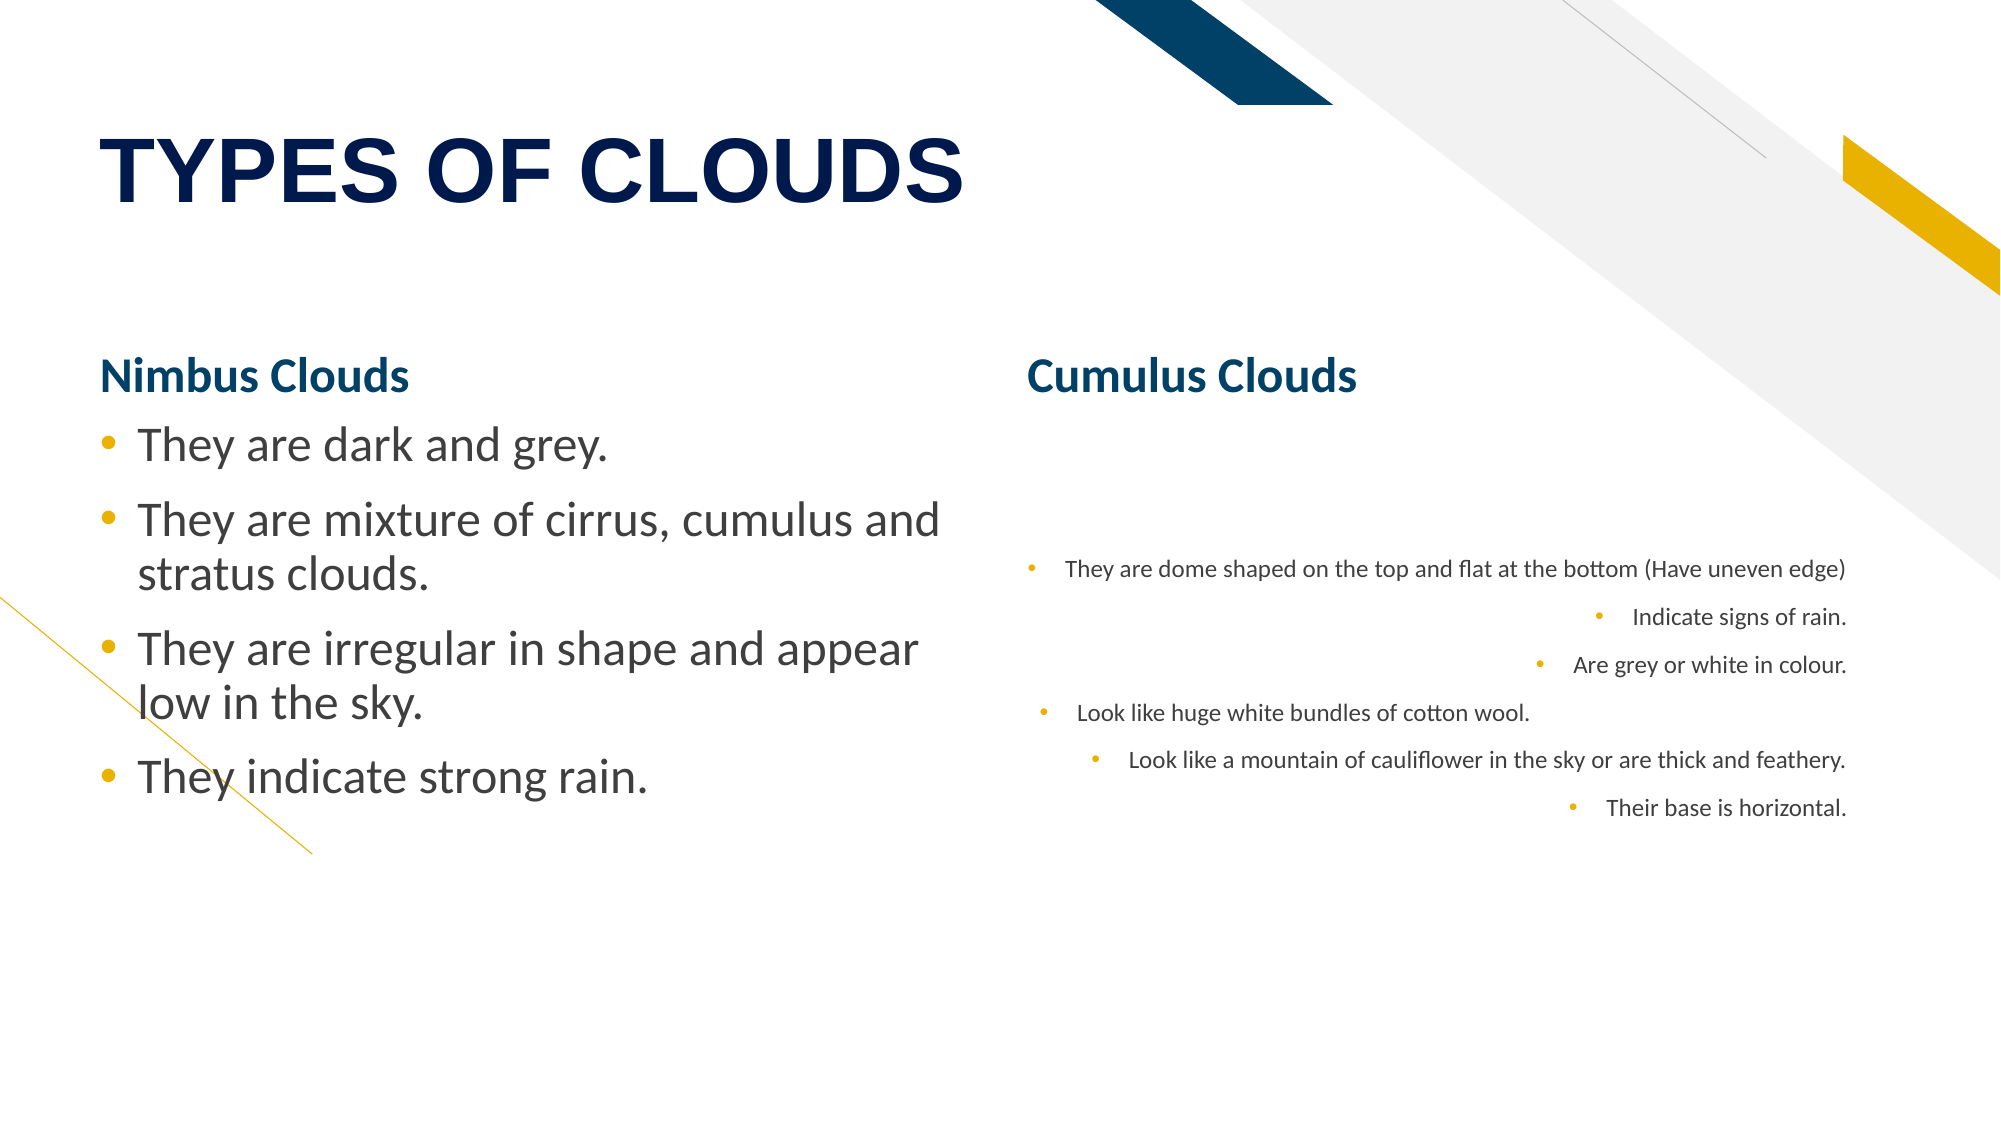

# TYPES OF CLOUDS
Nimbus Clouds
Cumulus Clouds
They are dark and grey.
They are mixture of cirrus, cumulus and stratus clouds.
They are irregular in shape and appear low in the sky.
They indicate strong rain.

They are dome shaped on the top and flat at the bottom (Have uneven edge)
Indicate signs of rain.
Are grey or white in colour.
Look like huge white bundles of cotton wool.
Look like a mountain of cauliflower in the sky or are thick and feathery.
Their base is horizontal.